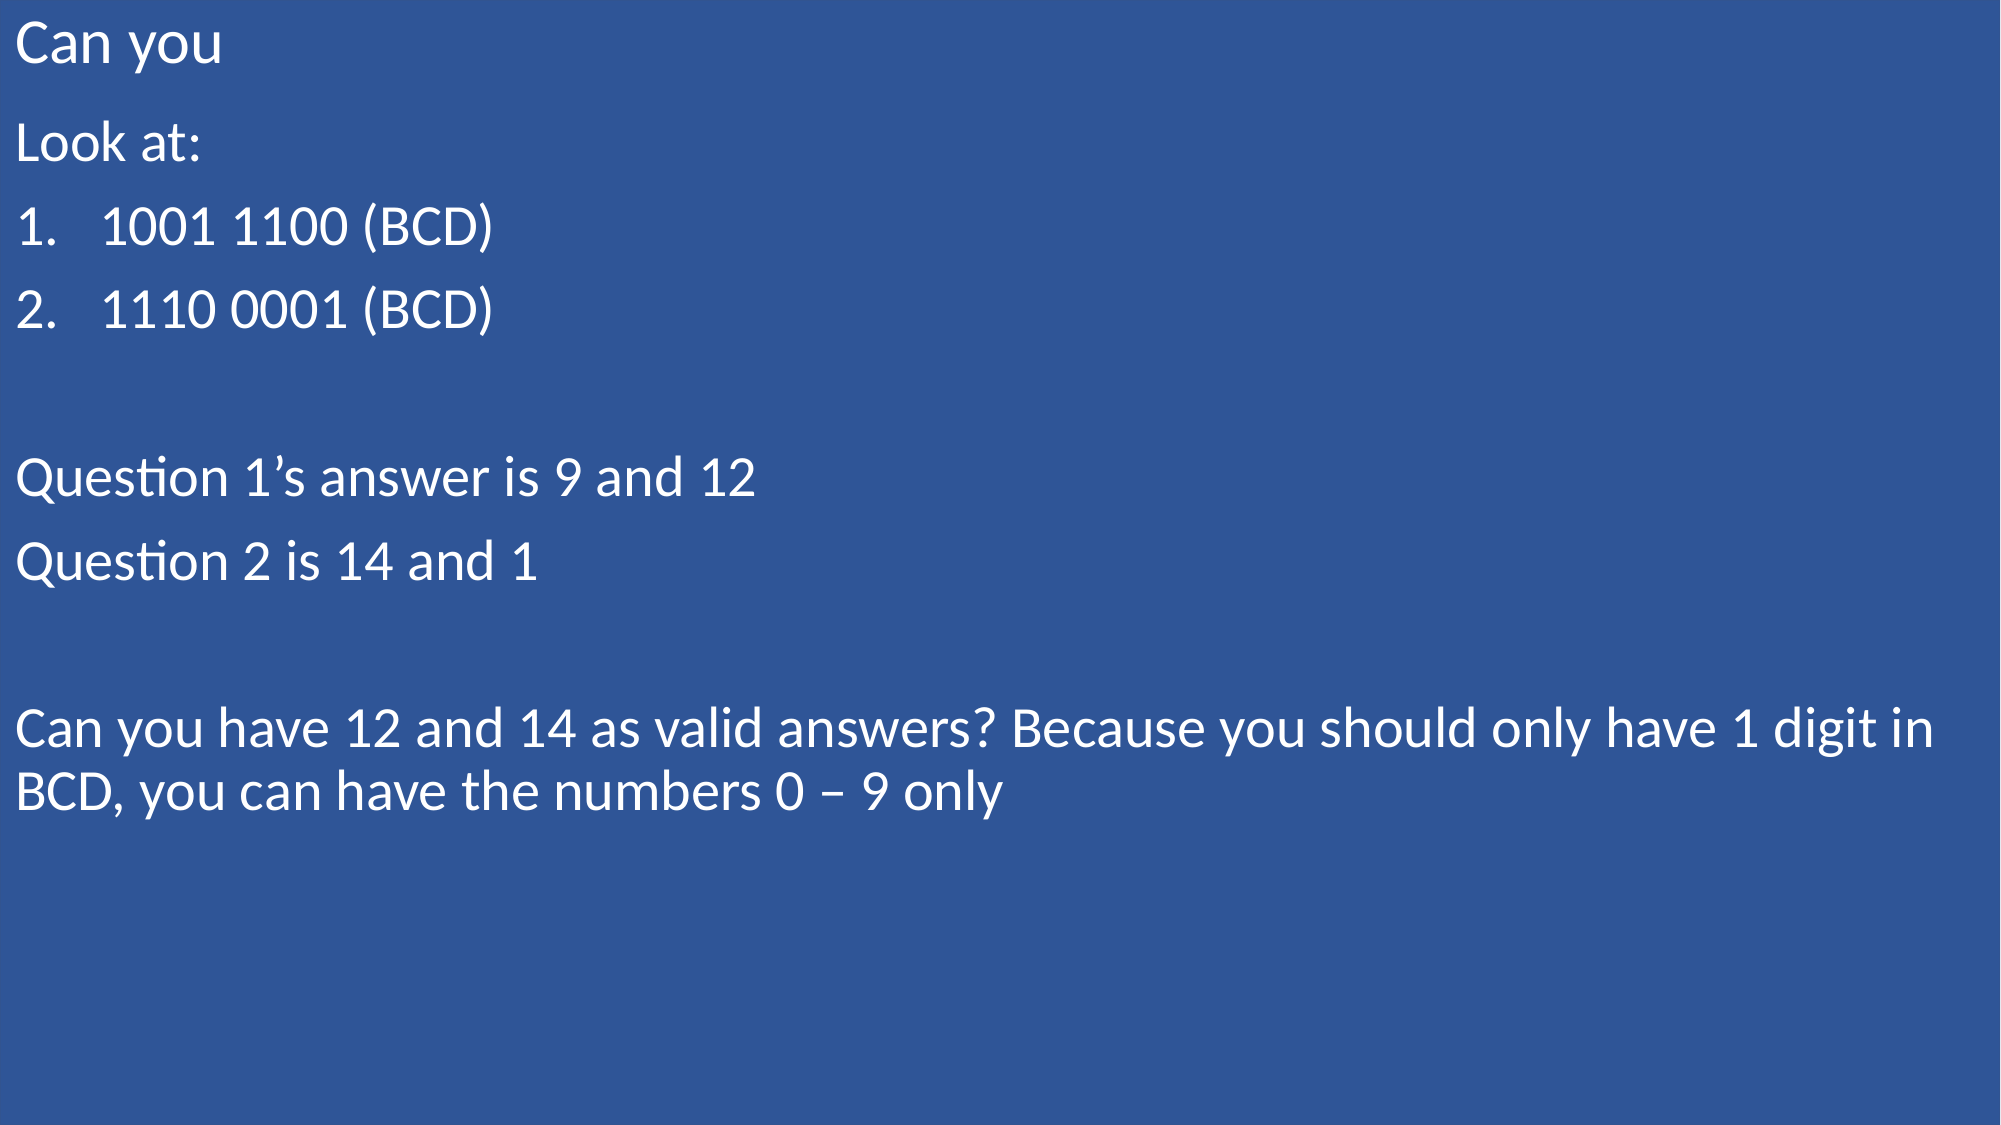

# Can you
Look at:
1001 1100 (BCD)
1110 0001 (BCD)

Question 1’s answer is 9 and 12
Question 2 is 14 and 1

Can you have 12 and 14 as valid answers? Because you should only have 1 digit in BCD, you can have the numbers 0 – 9 only